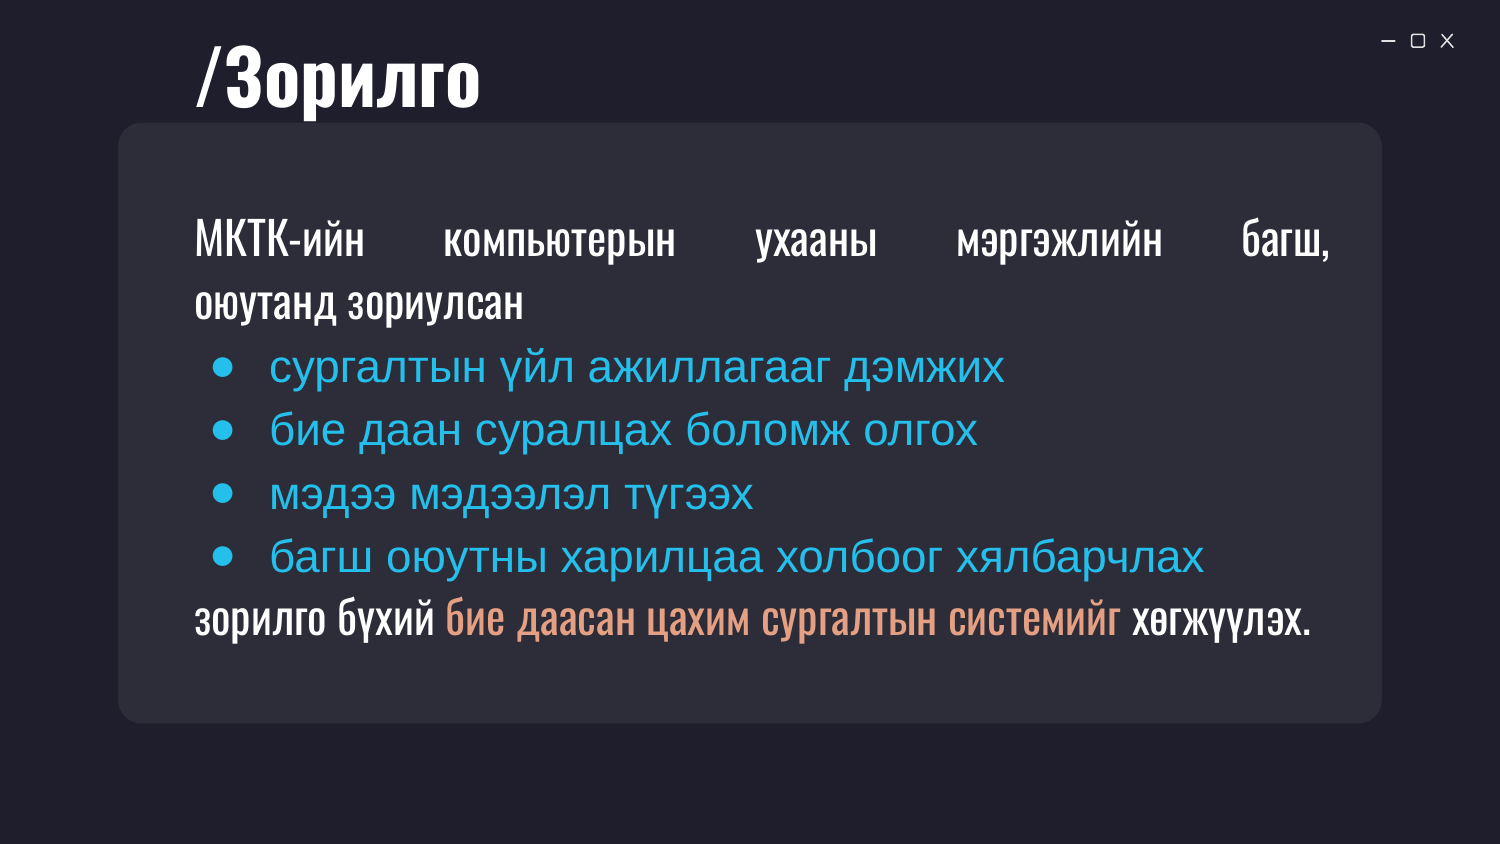

/Зорилго
МКТК-ийн компьютерын ухааны мэргэжлийн багш, оюутанд зориулсан
сургалтын үйл ажиллагааг дэмжих
бие даан суралцах боломж олгох
мэдээ мэдээлэл түгээх
багш оюутны харилцаа холбоог хялбарчлах
зорилго бүхий бие даасан цахим сургалтын системийг хөгжүүлэх.